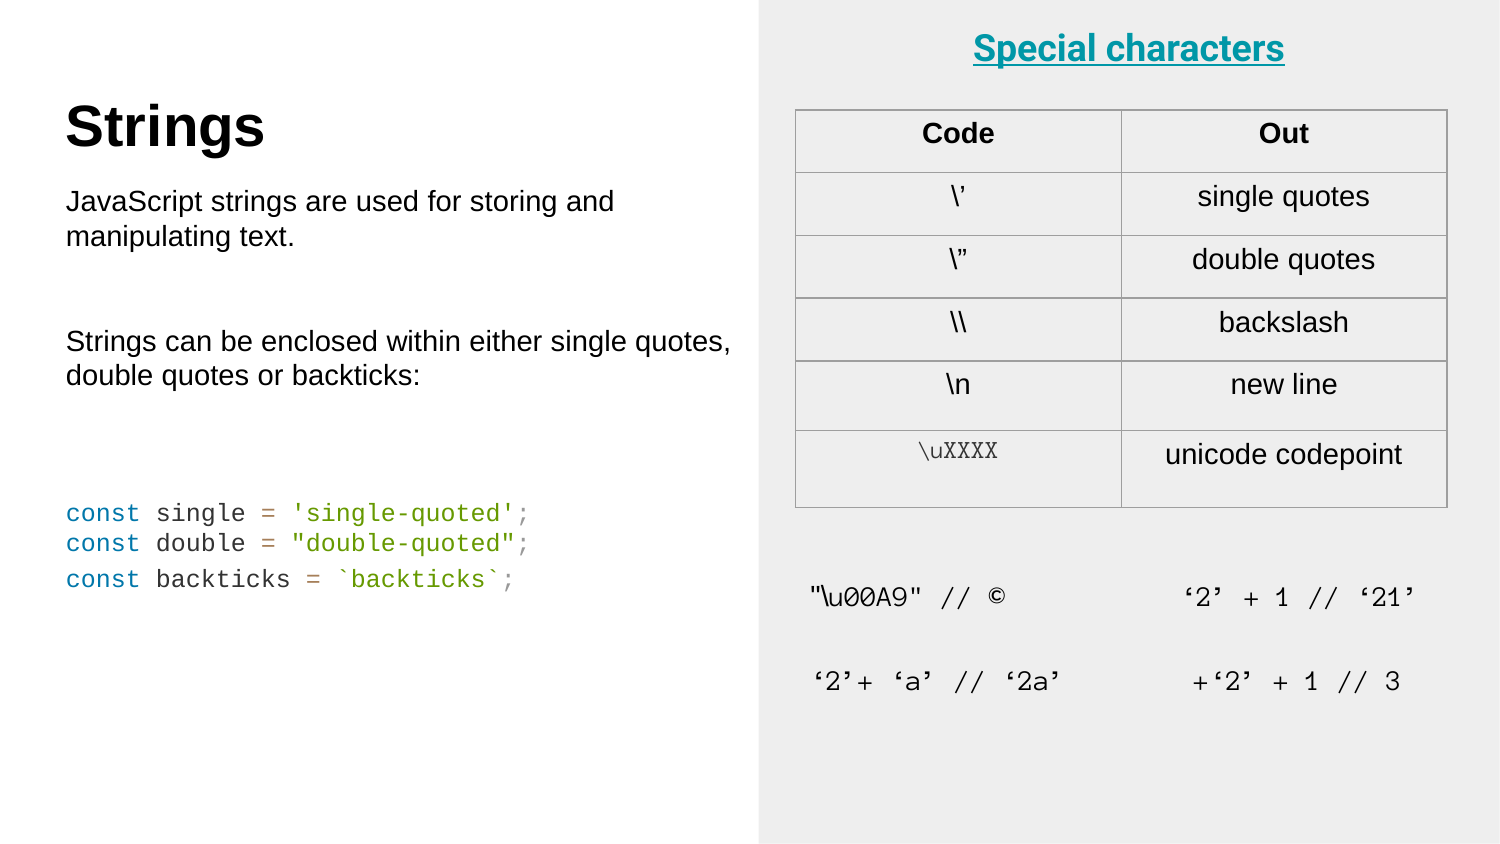

Special characters

Strings
| Code | Out |
| --- | --- |
| \’ | single quotes |
| \” | double quotes |
| \\ | backslash |
| \n | new line |
| \uXXXX | unicode codepoint |
JavaScript strings are used for storing and manipulating text.

Strings can be enclosed within either single quotes, double quotes or backticks:

const single = 'single-quoted';
const double = "double-quoted";
const backticks = `backticks`;

"\u00A9" // ©           ‘2’ + 1 // ‘21’
‘2’+ ‘a’ // ‘2a’        +‘2’ + 1 // 3